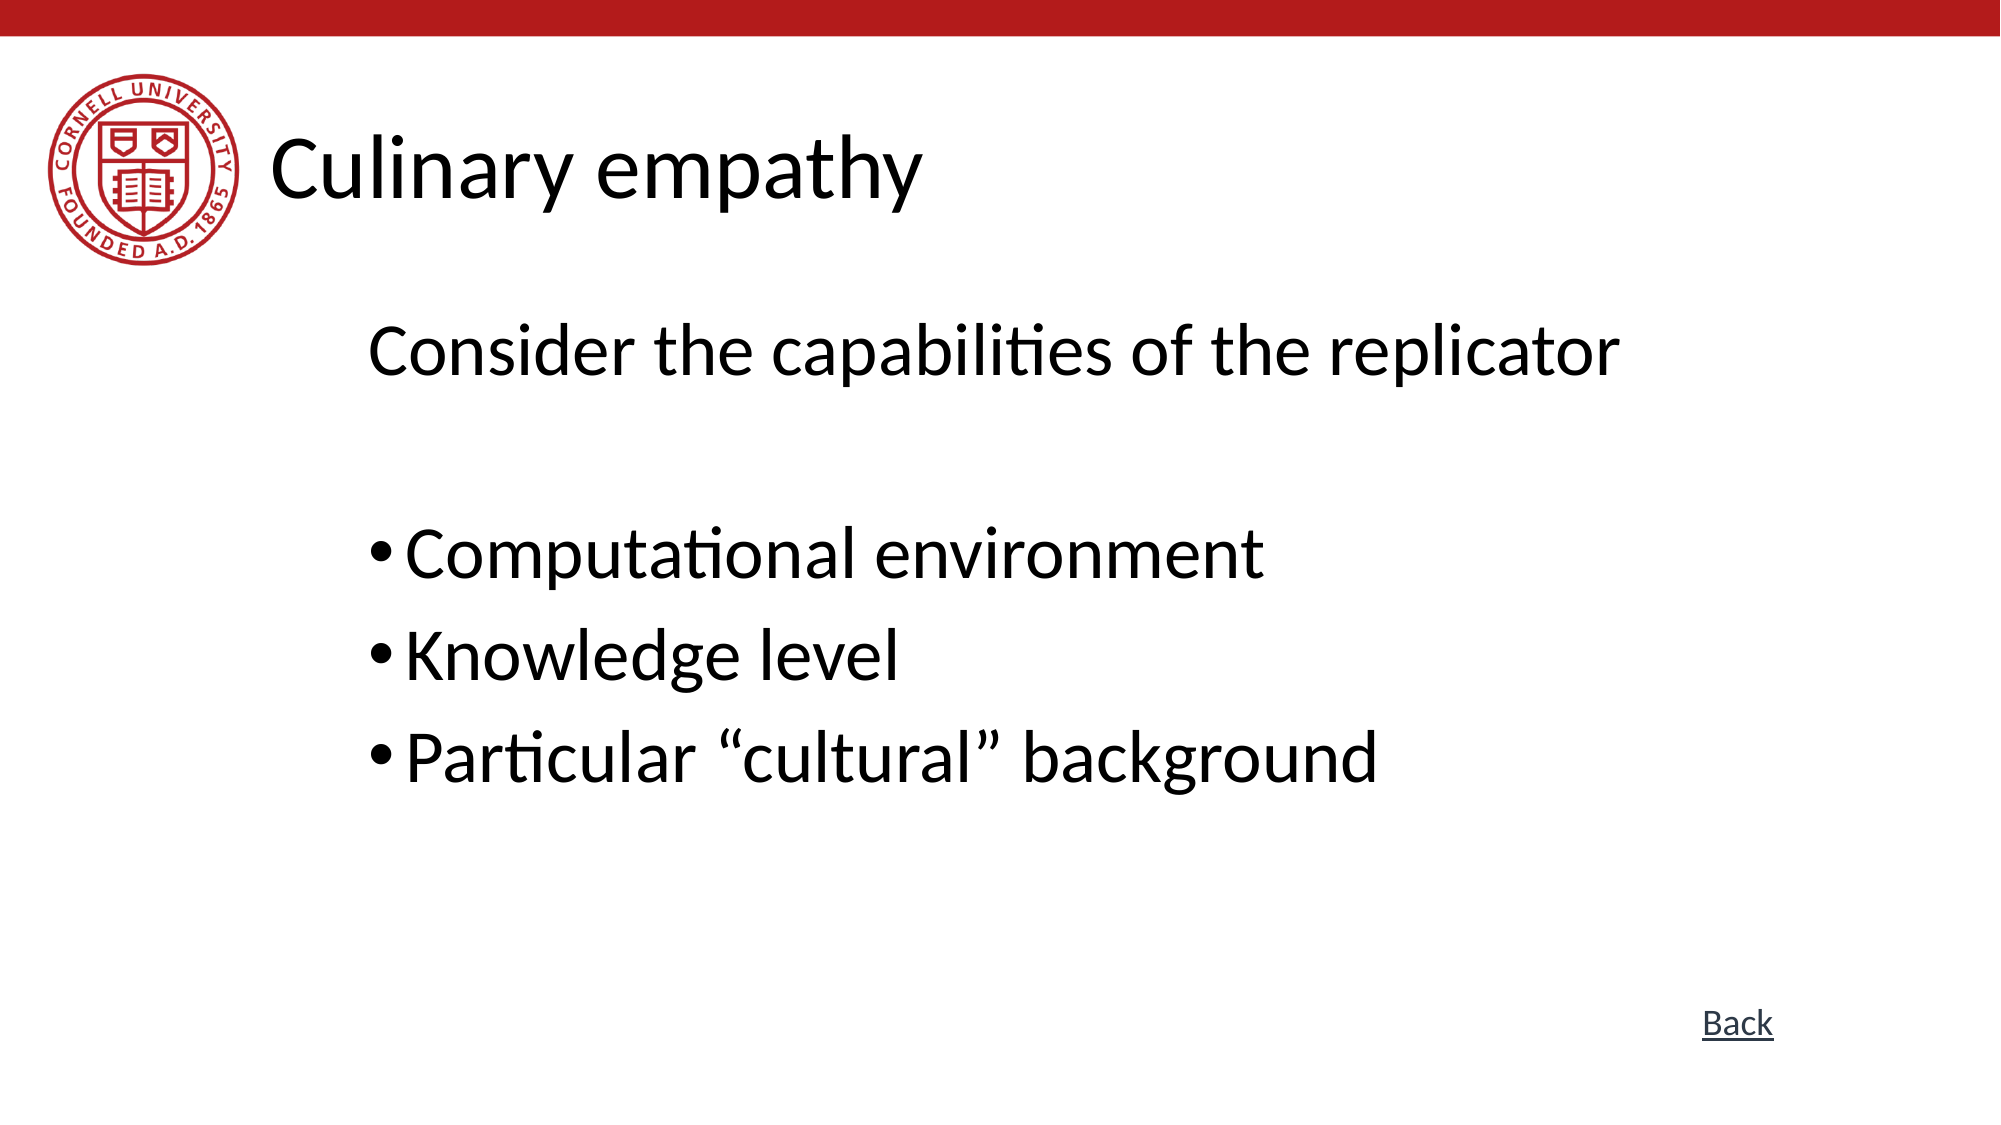

Computational empathy
# Culinary empathy
Consider the capabilities of the replicator

Computational environment
Knowledge level
Particular “cultural” background
Back